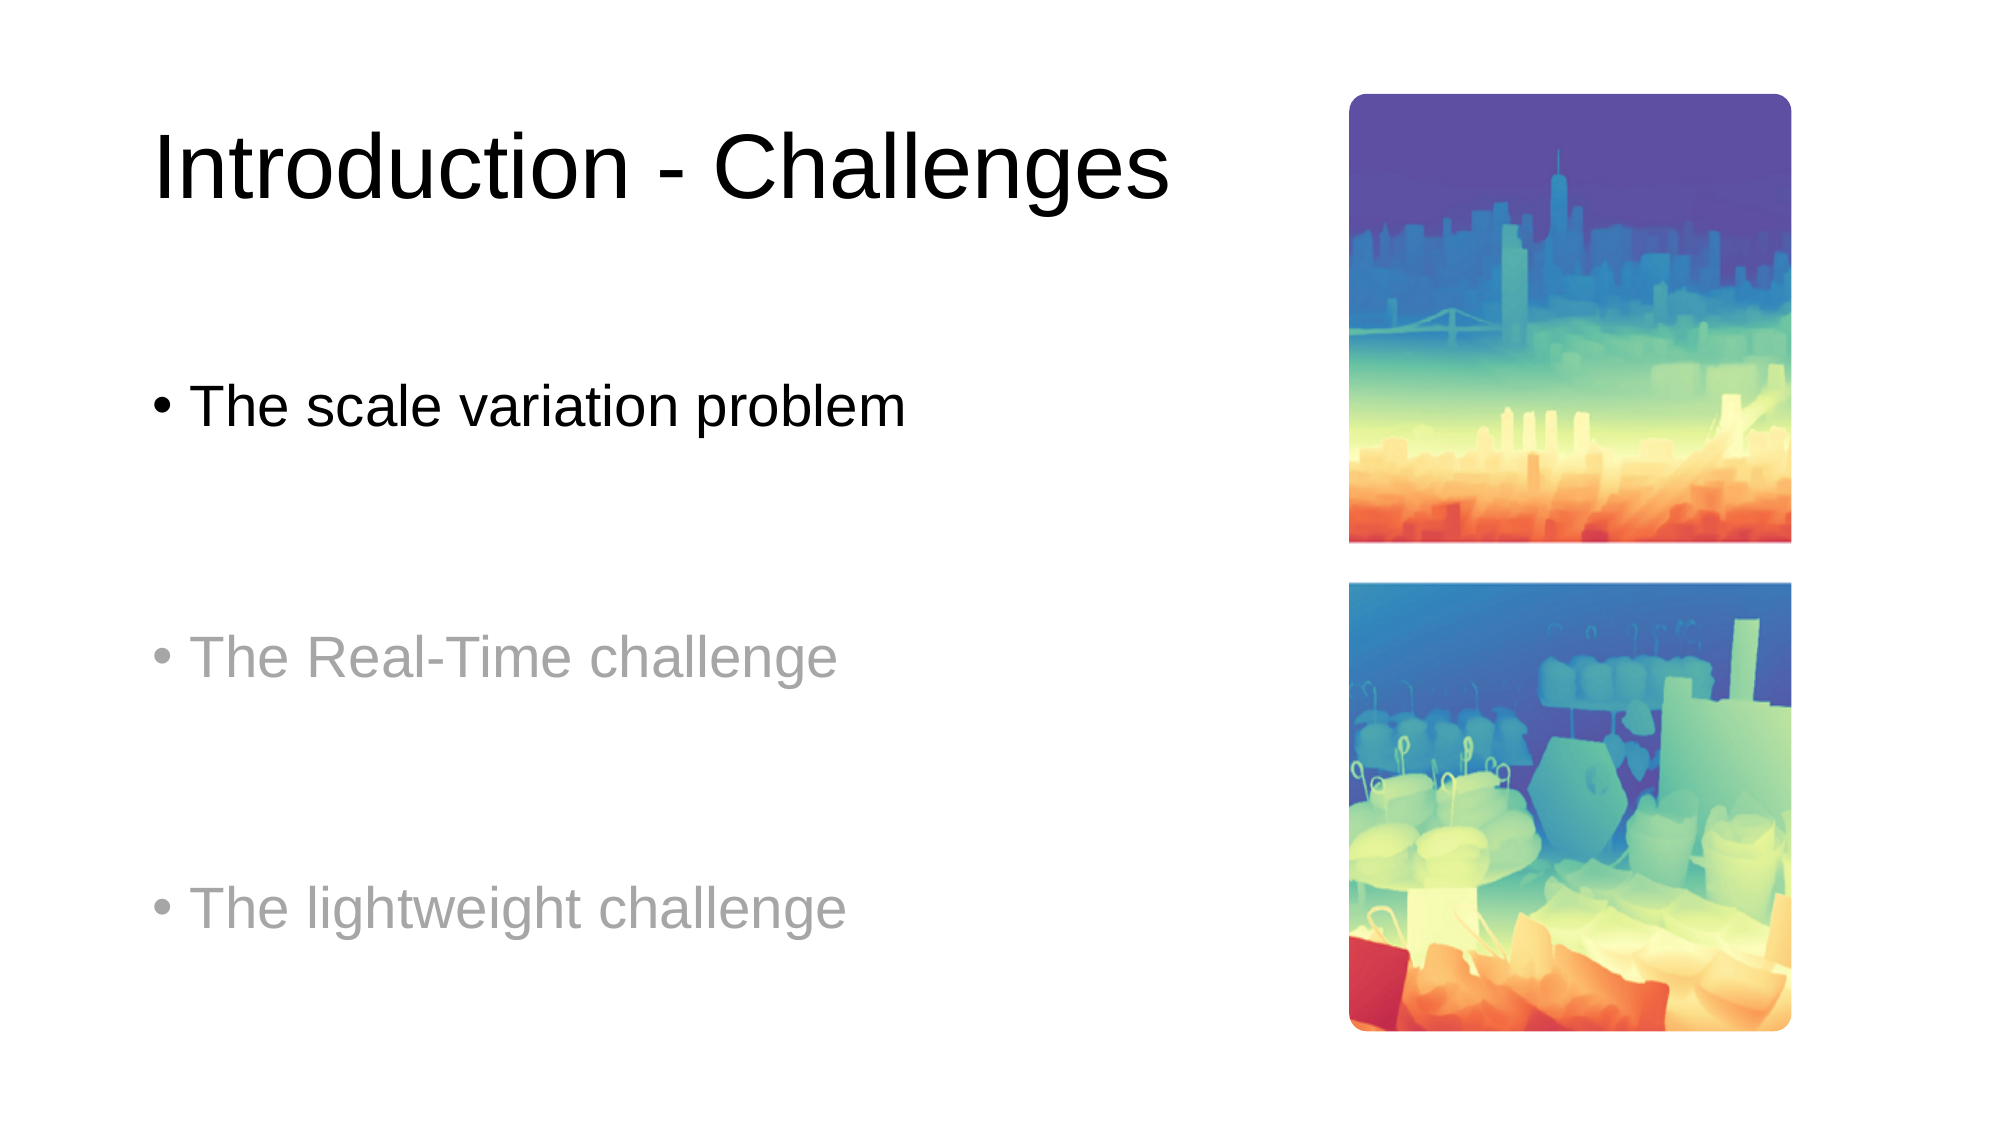

# Introduction - Challenges

The scale variation problem

The Real-Time challenge

The lightweight challenge